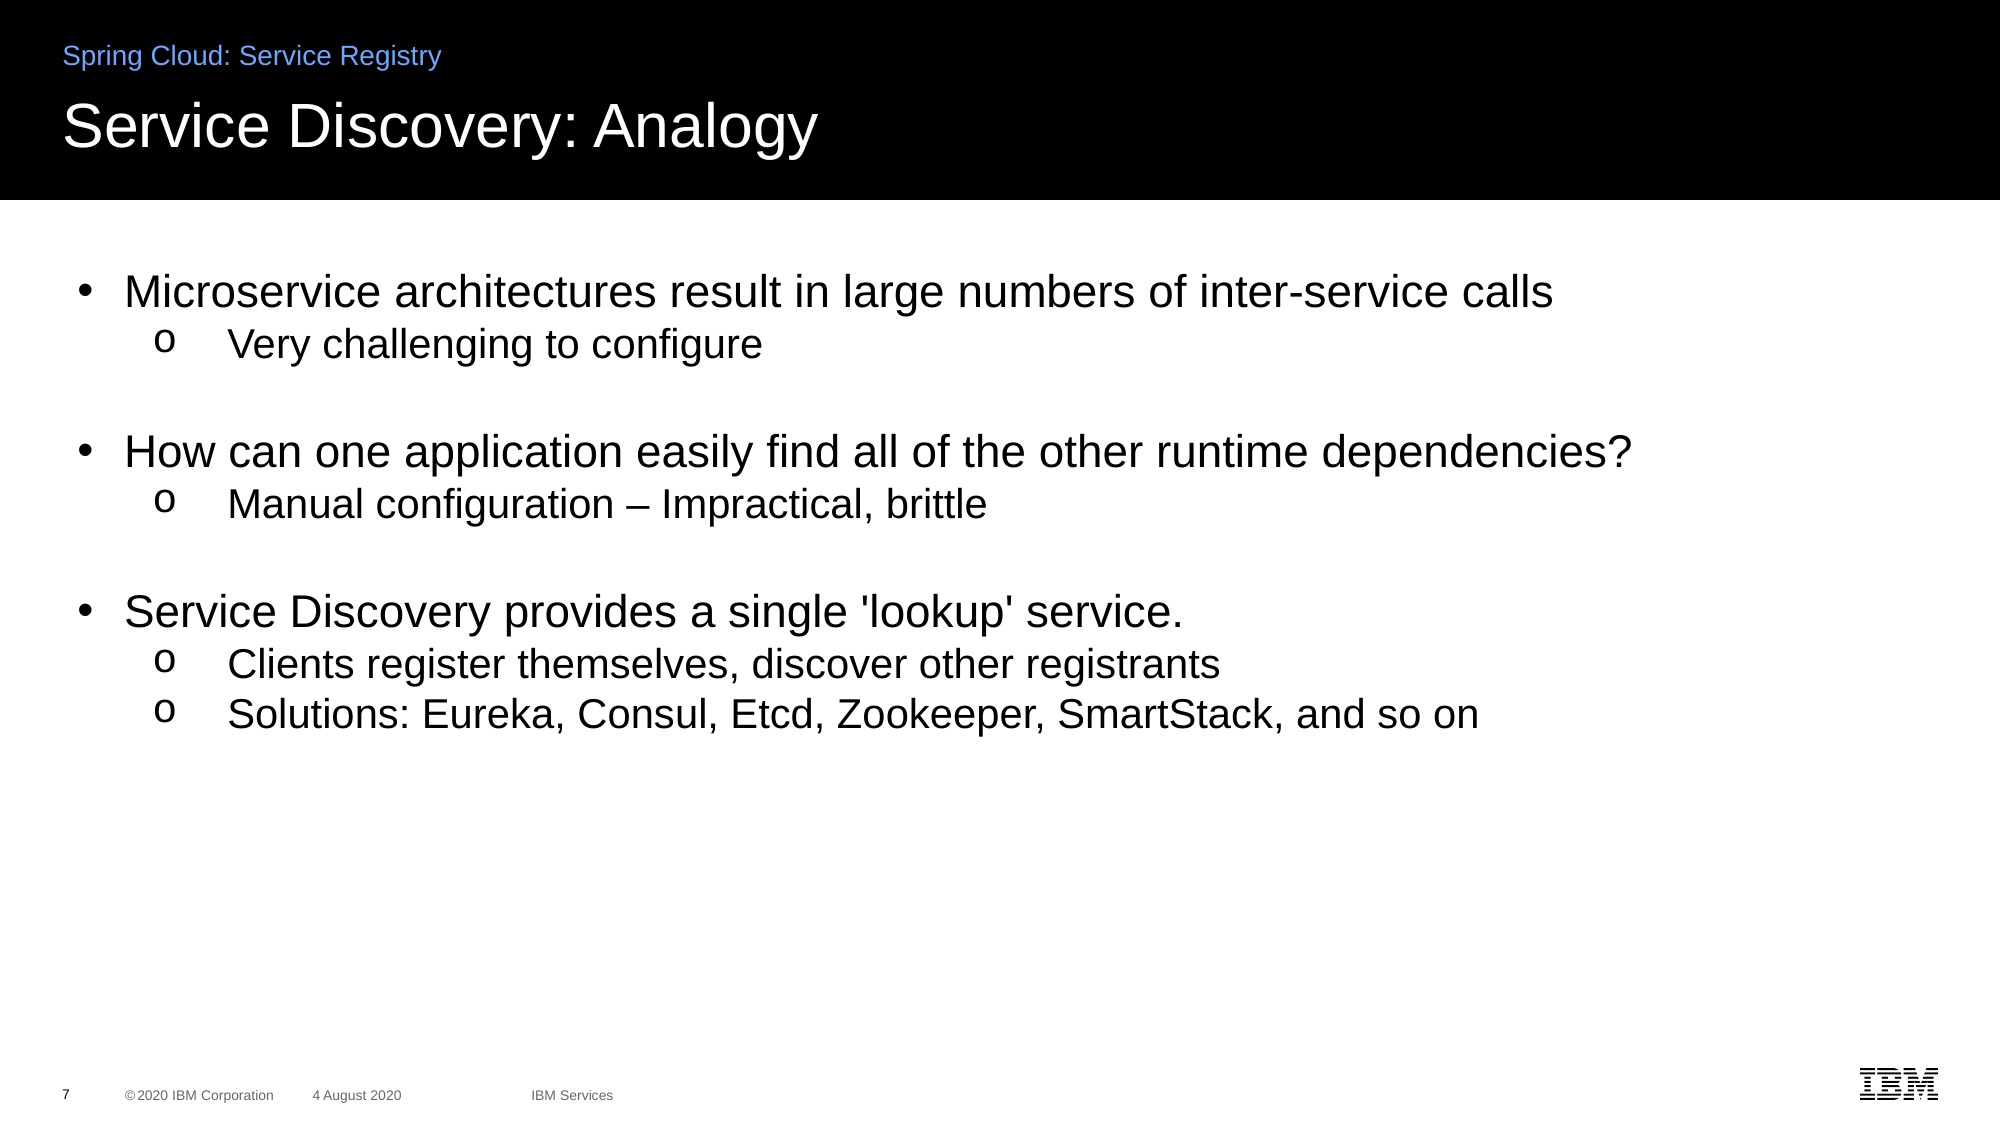

Spring Cloud: Service Registry
# Service Discovery: Analogy
Microservice architectures result in large numbers of inter-service calls
Very challenging to configure

How can one application easily find all of the other runtime dependencies?
Manual configuration – Impractical, brittle

Service Discovery provides a single 'lookup' service.
Clients register themselves, discover other registrants
Solutions: Eureka, Consul, Etcd, Zookeeper, SmartStack, and so on